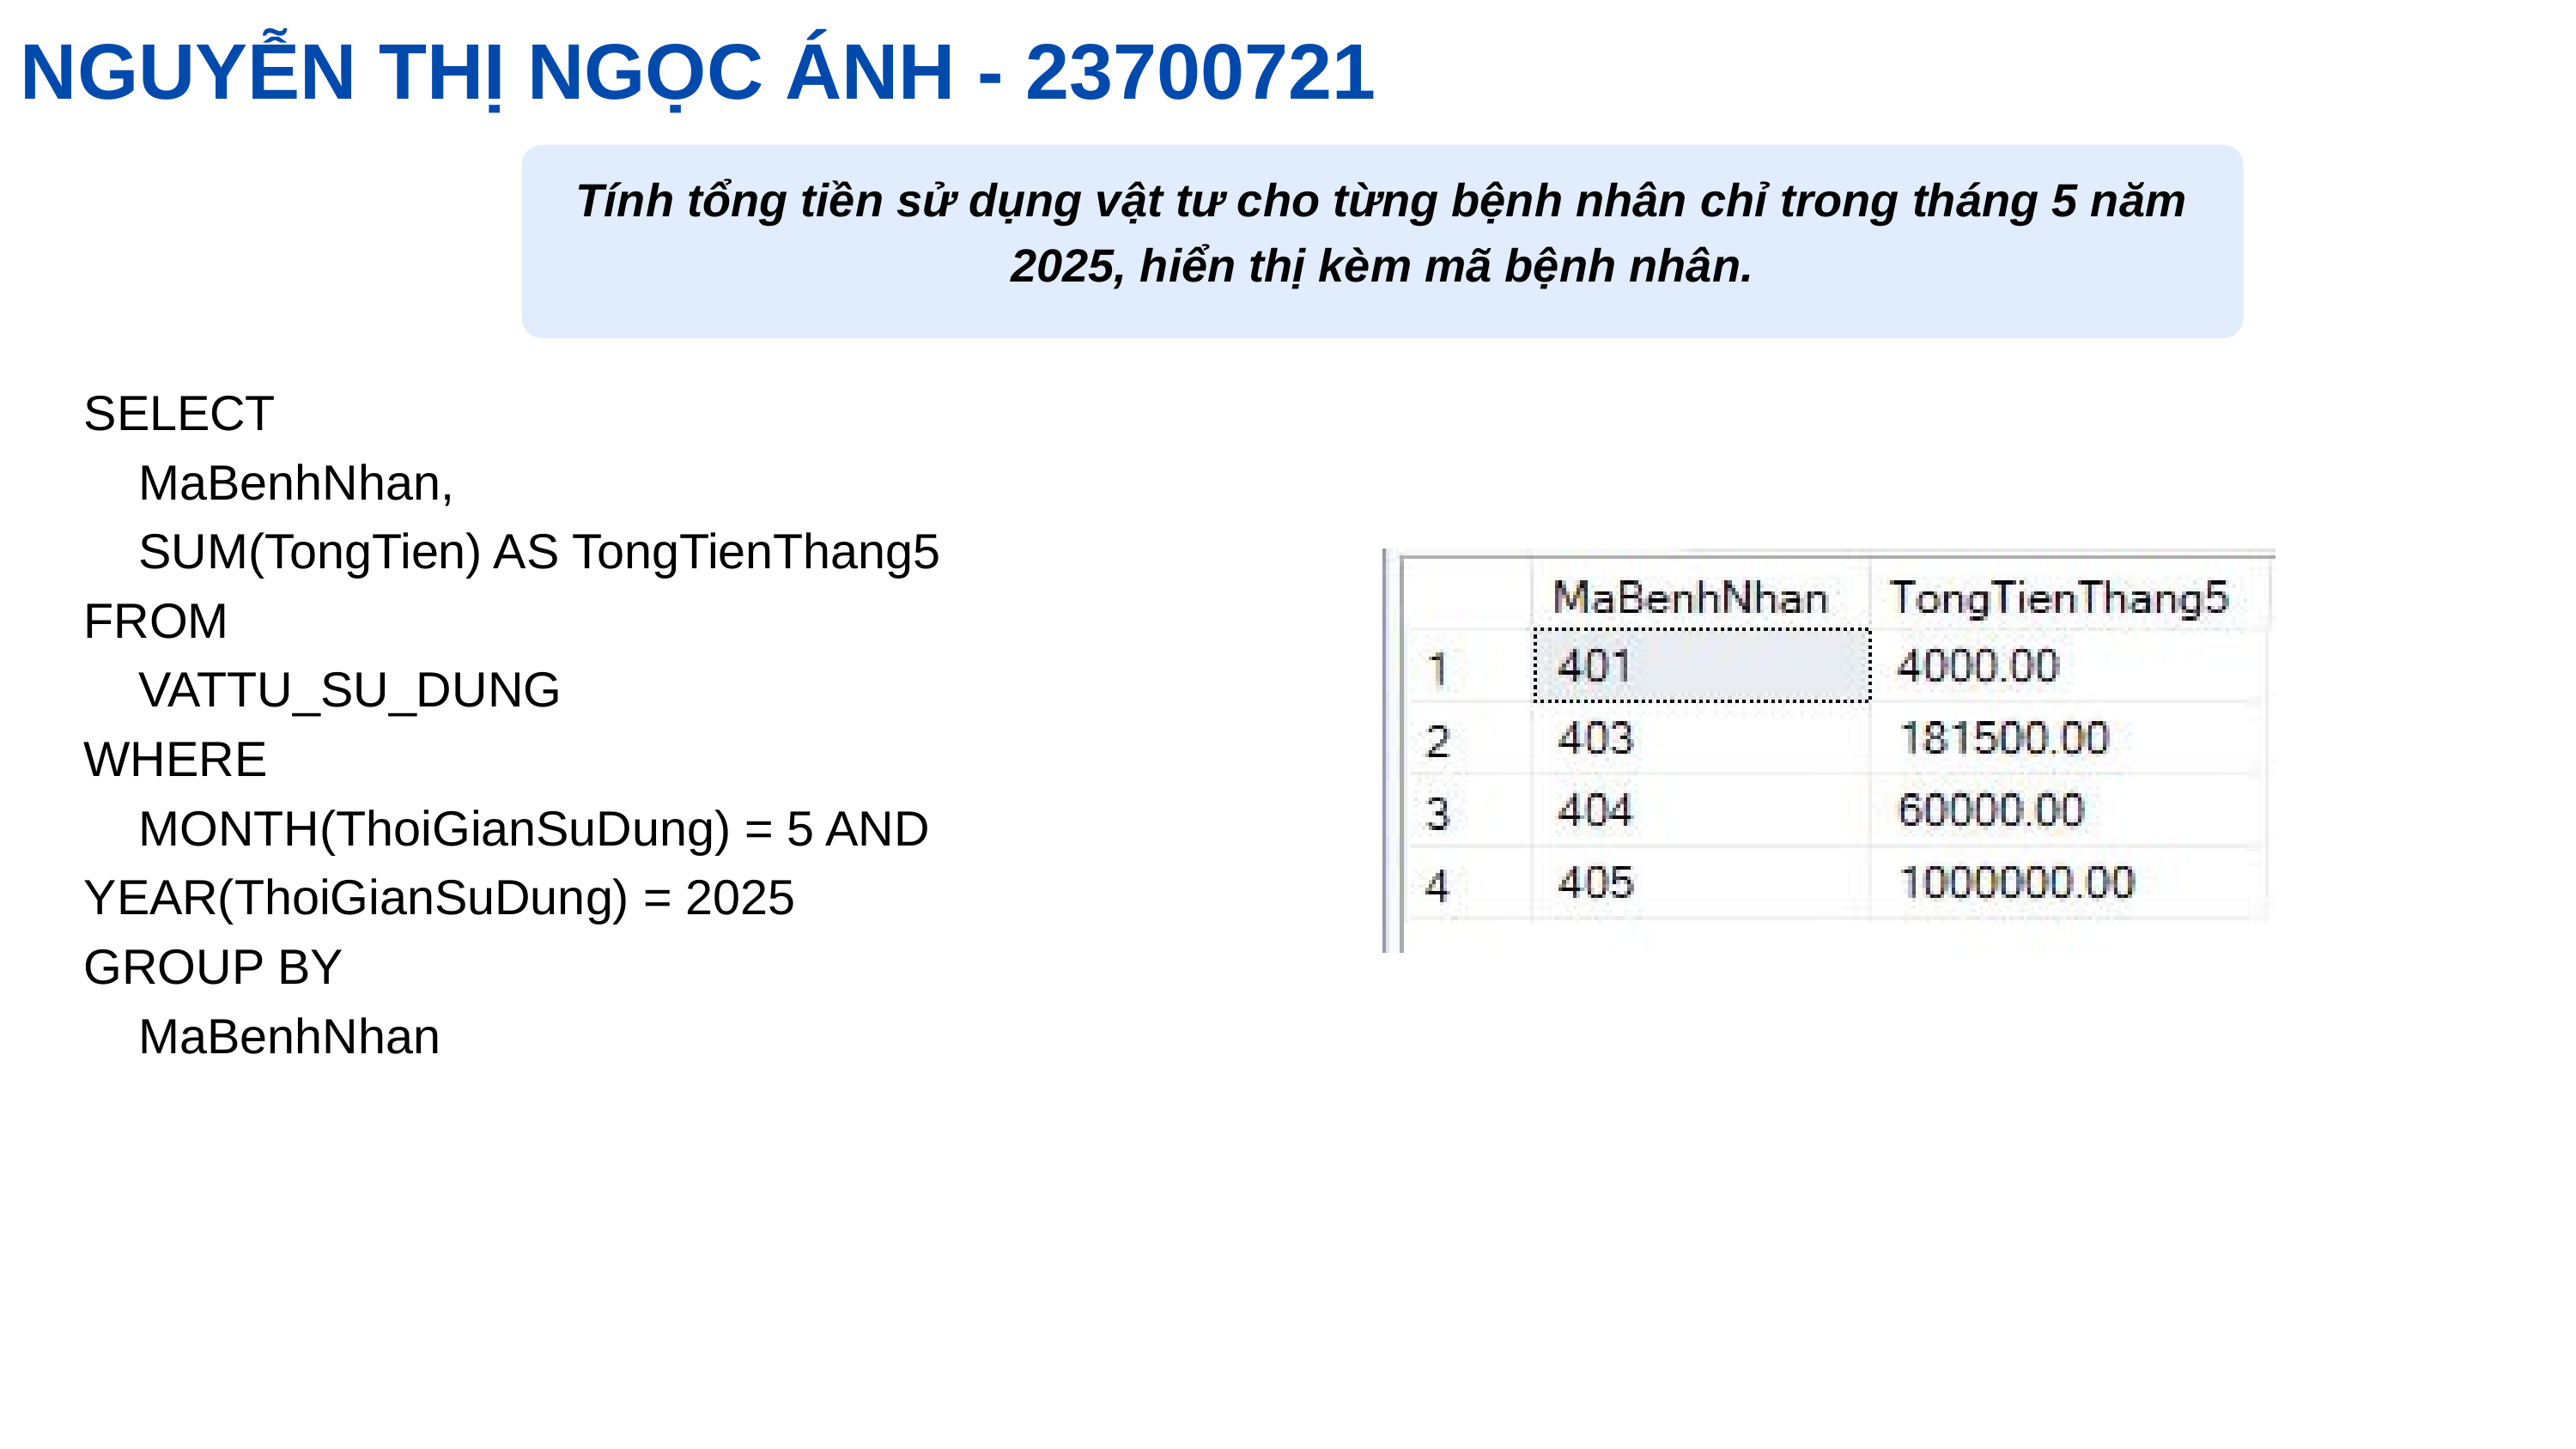

NGUYỄN THỊ NGỌC ÁNH - 23700721

Tính tổng tiền sử dụng vật tư cho từng bệnh nhân chỉ trong tháng 5 năm 2025, hiển thị kèm mã bệnh nhân.
SELECT
    MaBenhNhan,
    SUM(TongTien) AS TongTienThang5
FROM
    VATTU_SU_DUNG
WHERE
    MONTH(ThoiGianSuDung) = 5 AND YEAR(ThoiGianSuDung) = 2025
GROUP BY
    MaBenhNhan